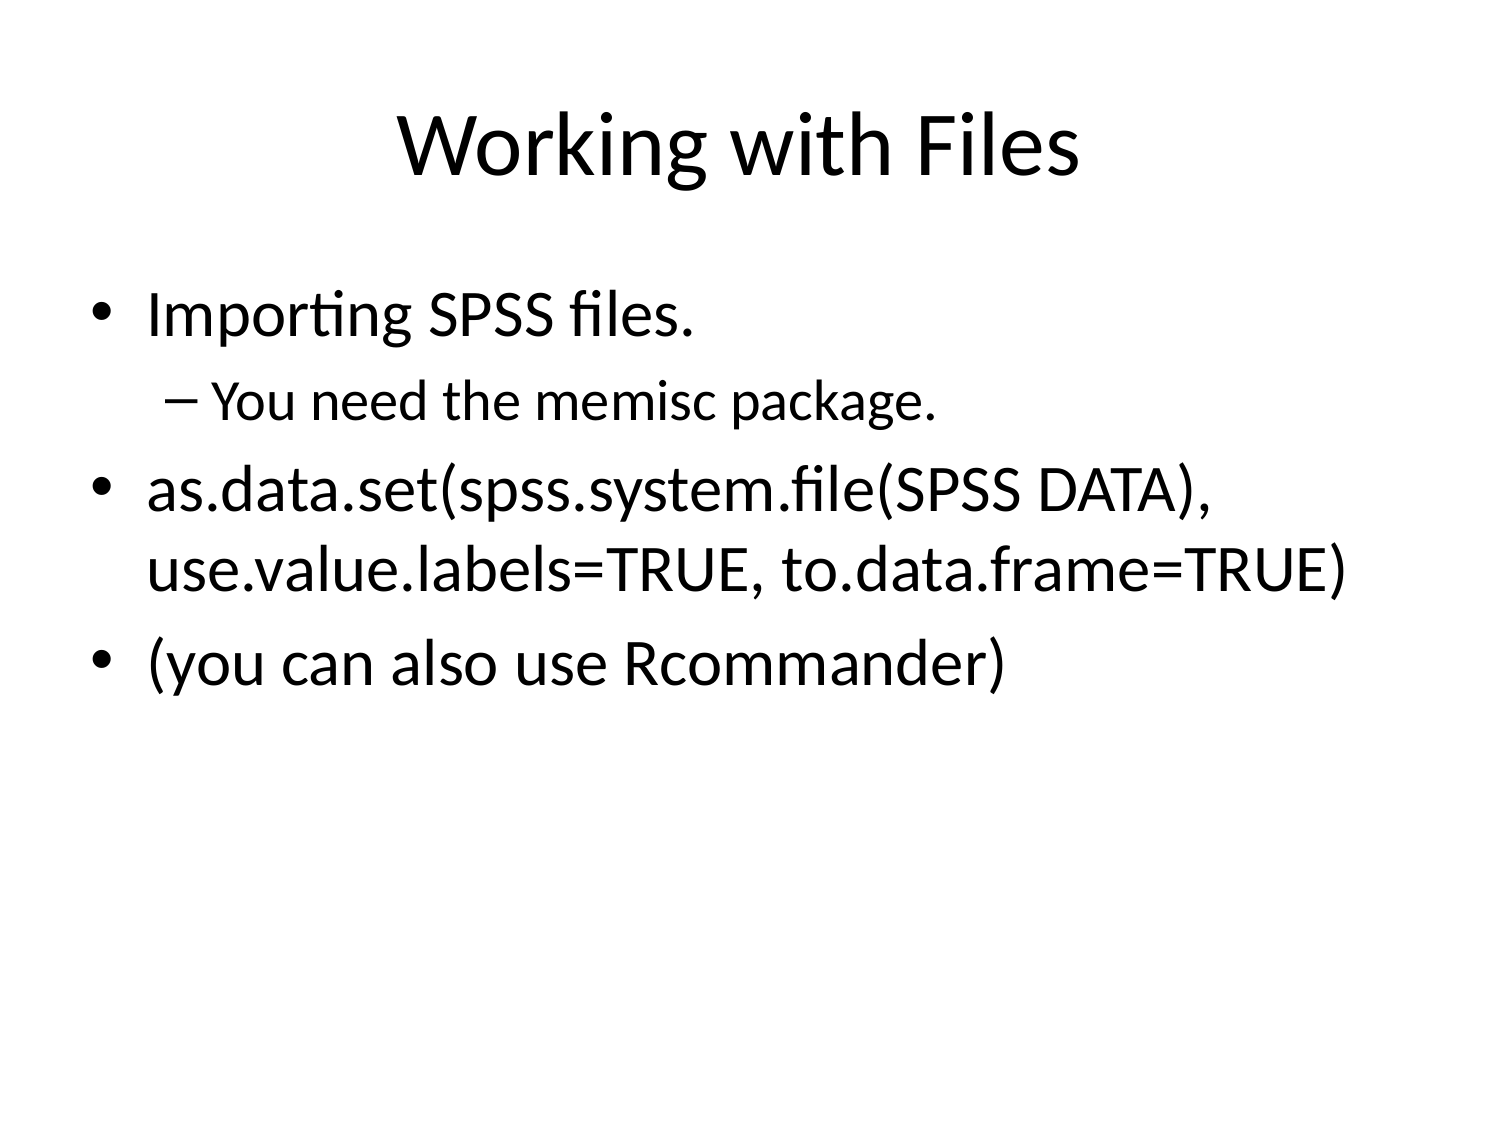

# Working with Files
Importing SPSS files.
You need the memisc package.
as.data.set(spss.system.file(SPSS DATA), use.value.labels=TRUE, to.data.frame=TRUE)
(you can also use Rcommander)